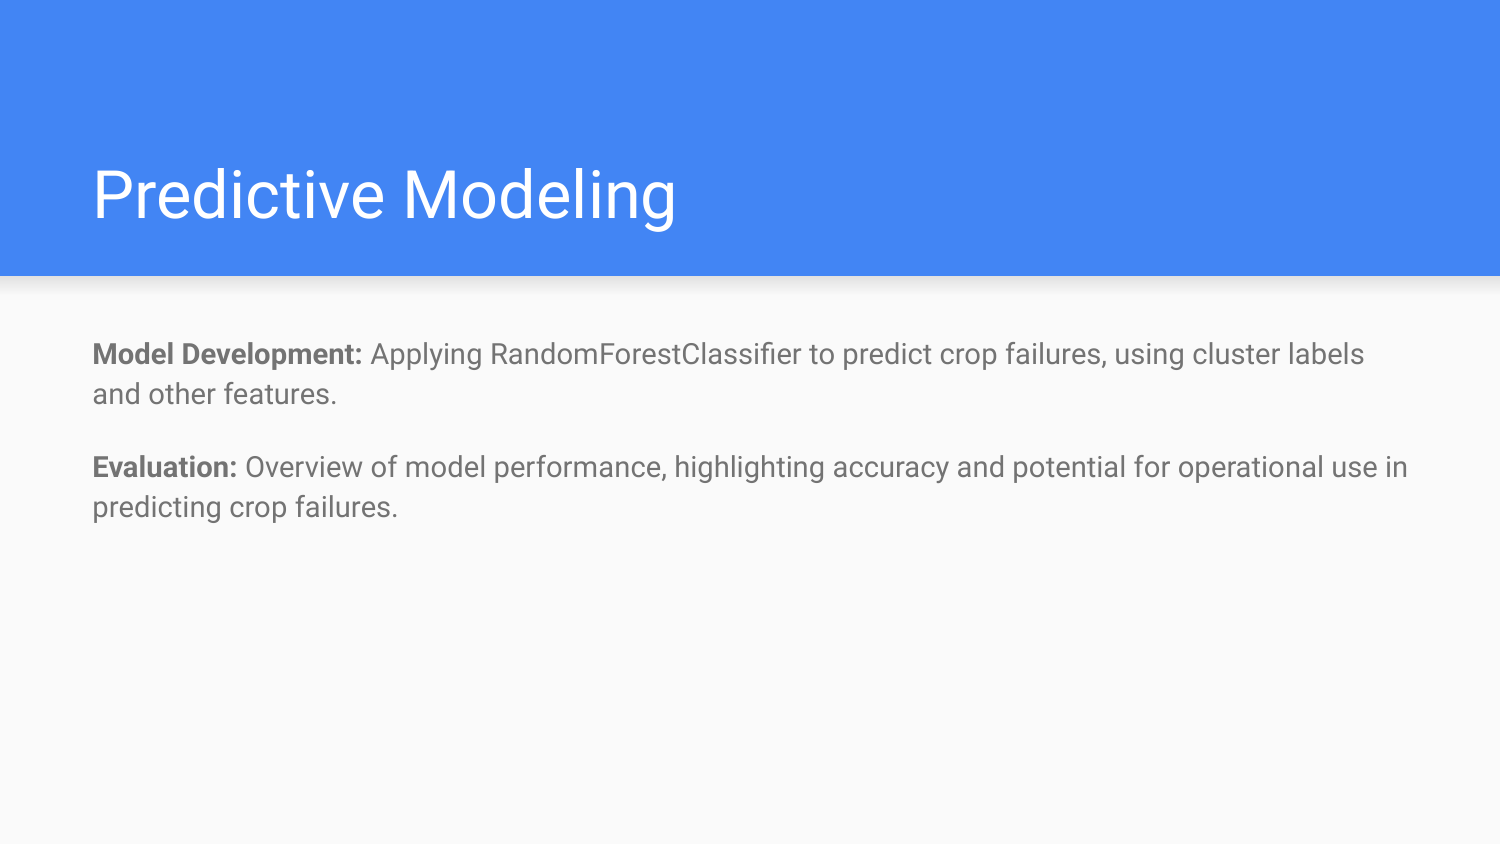

# Predictive Modeling
Model Development: Applying RandomForestClassifier to predict crop failures, using cluster labels and other features.
Evaluation: Overview of model performance, highlighting accuracy and potential for operational use in predicting crop failures.